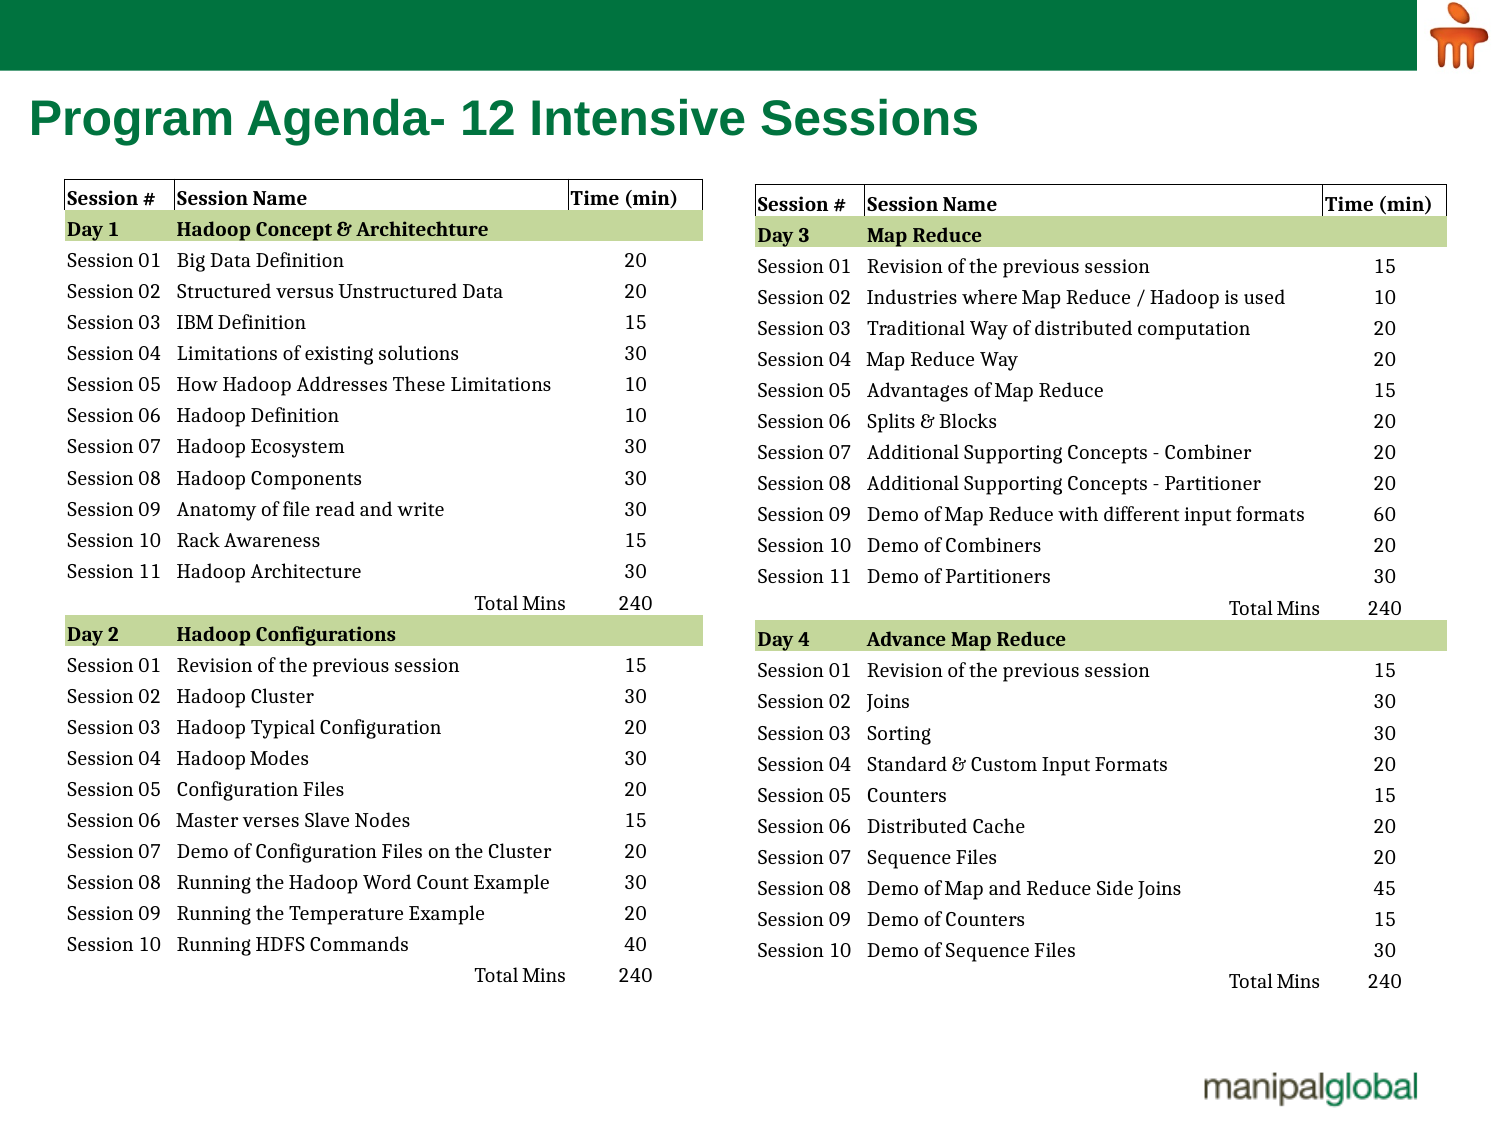

# Program Agenda- 12 Intensive Sessions
| Session # | Session Name | Time (min) |
| --- | --- | --- |
| Day 1 | Hadoop Concept & Architechture |  |
| Session 01 | Big Data Definition | 20 |
| Session 02 | Structured versus Unstructured Data | 20 |
| Session 03 | IBM Definition | 15 |
| Session 04 | Limitations of existing solutions | 30 |
| Session 05 | How Hadoop Addresses These Limitations | 10 |
| Session 06 | Hadoop Definition | 10 |
| Session 07 | Hadoop Ecosystem | 30 |
| Session 08 | Hadoop Components | 30 |
| Session 09 | Anatomy of file read and write | 30 |
| Session 10 | Rack Awareness | 15 |
| Session 11 | Hadoop Architecture | 30 |
|  | Total Mins | 240 |
| Day 2 | Hadoop Configurations |  |
| Session 01 | Revision of the previous session | 15 |
| Session 02 | Hadoop Cluster | 30 |
| Session 03 | Hadoop Typical Configuration | 20 |
| Session 04 | Hadoop Modes | 30 |
| Session 05 | Configuration Files | 20 |
| Session 06 | Master verses Slave Nodes | 15 |
| Session 07 | Demo of Configuration Files on the Cluster | 20 |
| Session 08 | Running the Hadoop Word Count Example | 30 |
| Session 09 | Running the Temperature Example | 20 |
| Session 10 | Running HDFS Commands | 40 |
|  | Total Mins | 240 |
| Session # | Session Name | Time (min) |
| --- | --- | --- |
| Day 3 | Map Reduce |  |
| Session 01 | Revision of the previous session | 15 |
| Session 02 | Industries where Map Reduce / Hadoop is used | 10 |
| Session 03 | Traditional Way of distributed computation | 20 |
| Session 04 | Map Reduce Way | 20 |
| Session 05 | Advantages of Map Reduce | 15 |
| Session 06 | Splits & Blocks | 20 |
| Session 07 | Additional Supporting Concepts - Combiner | 20 |
| Session 08 | Additional Supporting Concepts - Partitioner | 20 |
| Session 09 | Demo of Map Reduce with different input formats | 60 |
| Session 10 | Demo of Combiners | 20 |
| Session 11 | Demo of Partitioners | 30 |
|  | Total Mins | 240 |
| Day 4 | Advance Map Reduce |  |
| Session 01 | Revision of the previous session | 15 |
| Session 02 | Joins | 30 |
| Session 03 | Sorting | 30 |
| Session 04 | Standard & Custom Input Formats | 20 |
| Session 05 | Counters | 15 |
| Session 06 | Distributed Cache | 20 |
| Session 07 | Sequence Files | 20 |
| Session 08 | Demo of Map and Reduce Side Joins | 45 |
| Session 09 | Demo of Counters | 15 |
| Session 10 | Demo of Sequence Files | 30 |
|  | Total Mins | 240 |